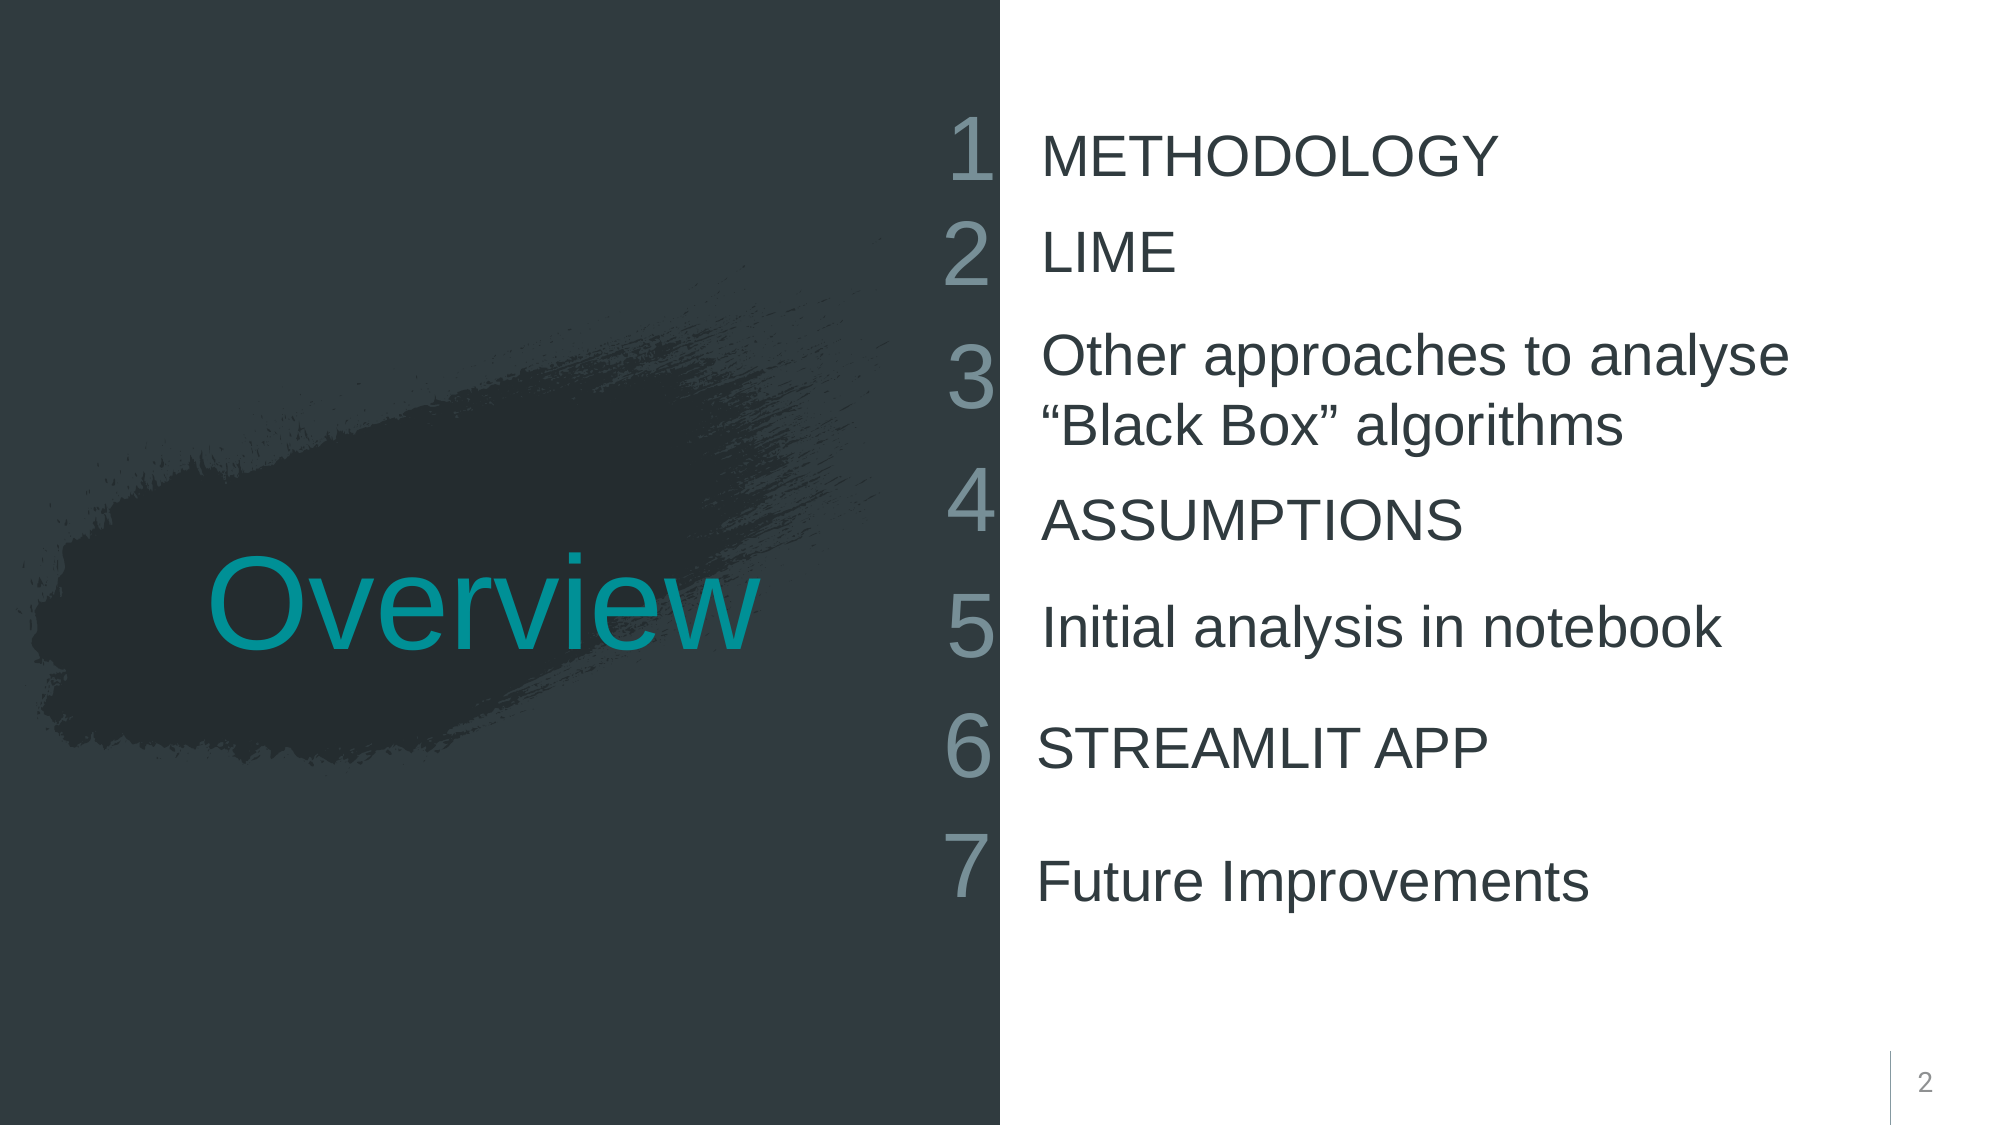

1
METHODOLOGY
2
LIME
3
Other approaches to analyse “Black Box” algorithms
# Overview
4
ASSUMPTIONS
5
Initial analysis in notebook
6
STREAMLIT APP
7
Future Improvements
2